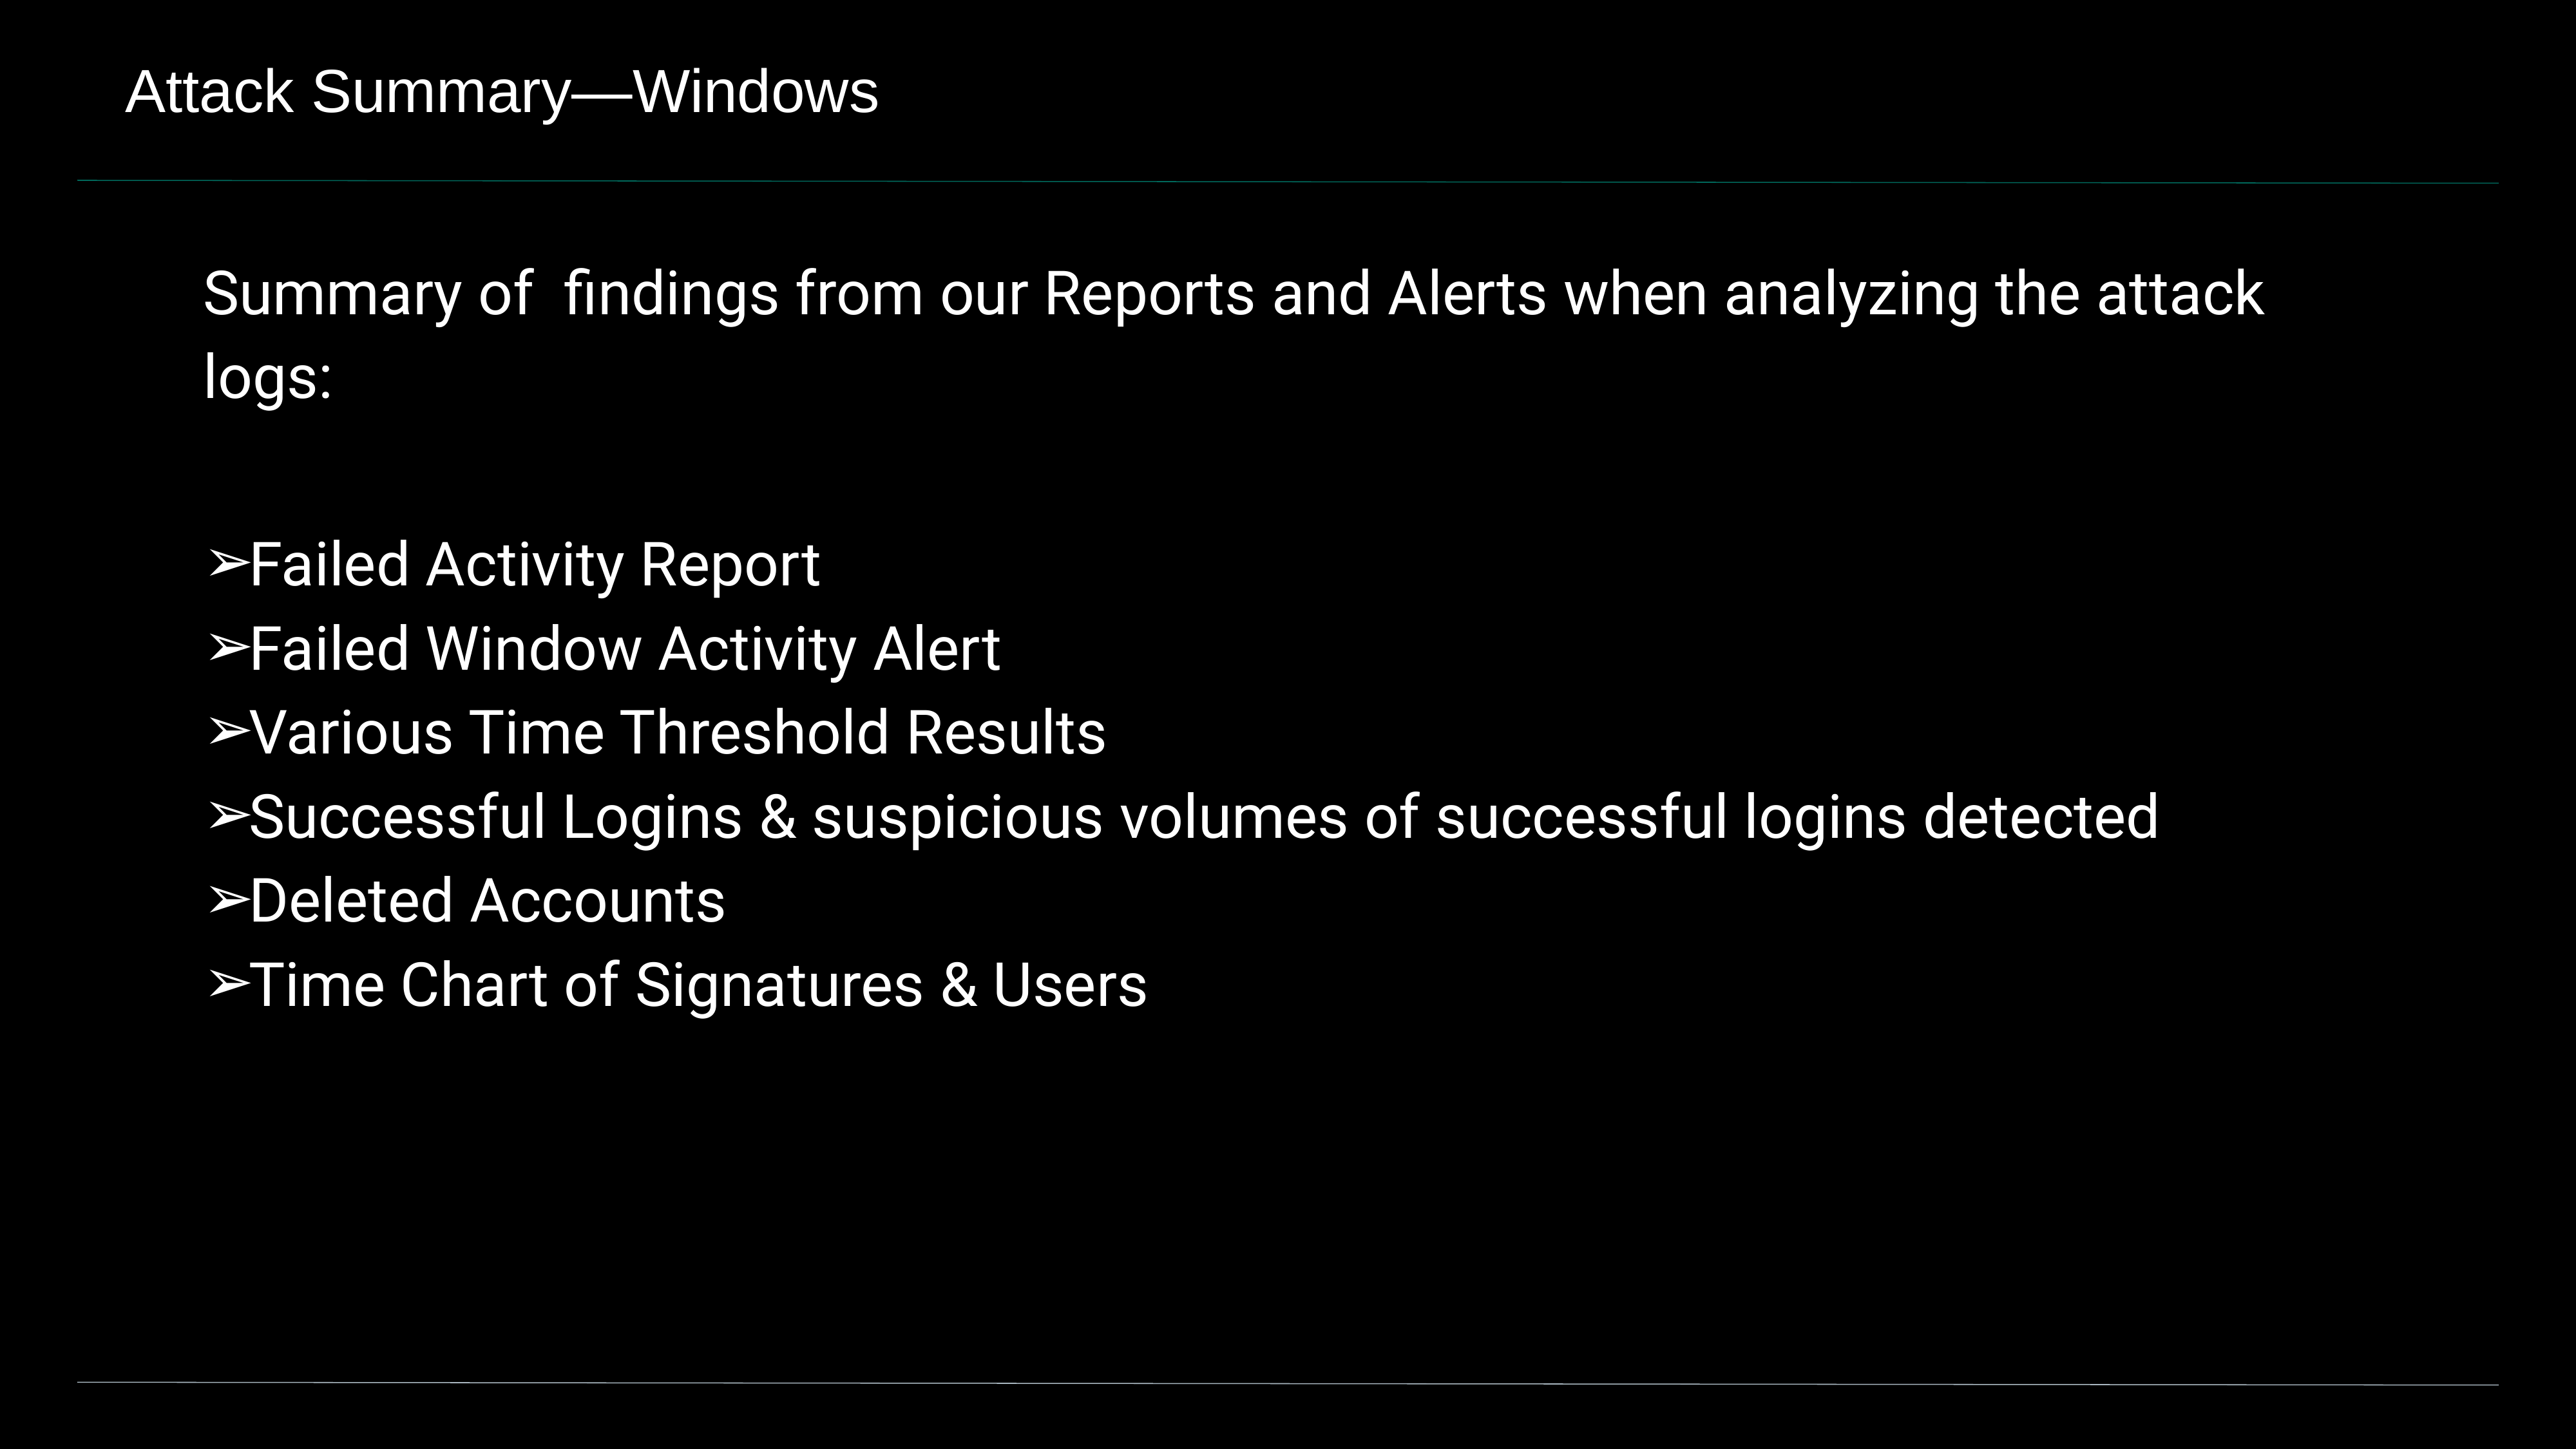

# Attack Summary—Windows
Summary of  findings from our Reports and Alerts when analyzing the attack logs:

Failed Activity Report
Failed Window Activity Alert
Various Time Threshold Results
Successful Logins & suspicious volumes of successful logins detected
Deleted Accounts
Time Chart of Signatures & Users
27